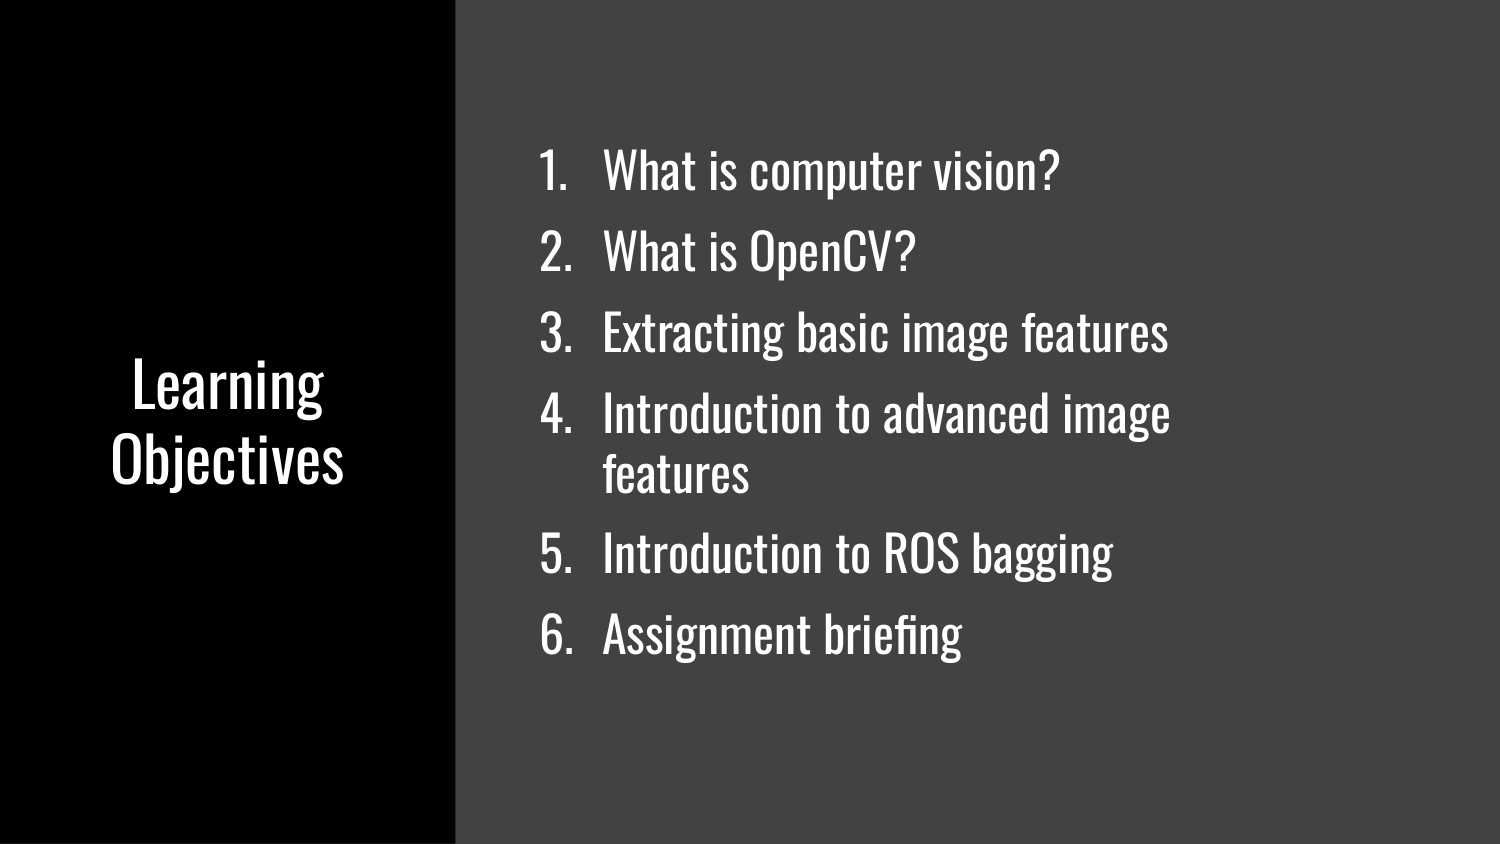

Learning Objectives
What is computer vision?
What is OpenCV?
Extracting basic image features
Introduction to advanced image features
Introduction to ROS bagging
Assignment briefing